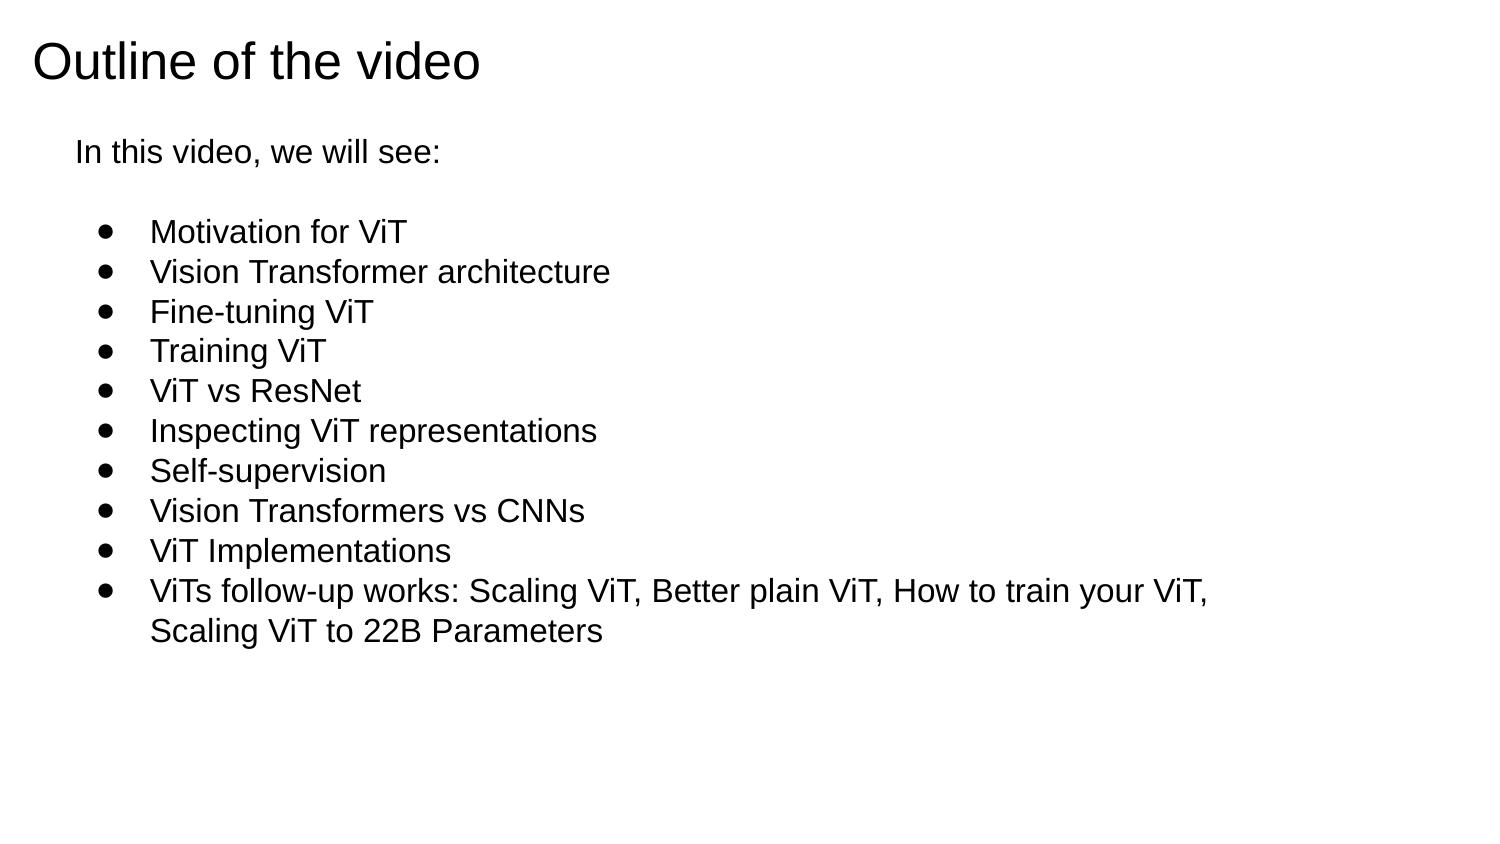

# Outline of the video
In this video, we will see:

Motivation for ViT
Vision Transformer architecture
Fine-tuning ViT
Training ViT
ViT vs ResNet
Inspecting ViT representations
Self-supervision
Vision Transformers vs CNNs
ViT Implementations
ViTs follow-up works: Scaling ViT, Better plain ViT, How to train your ViT, Scaling ViT to 22B Parameters